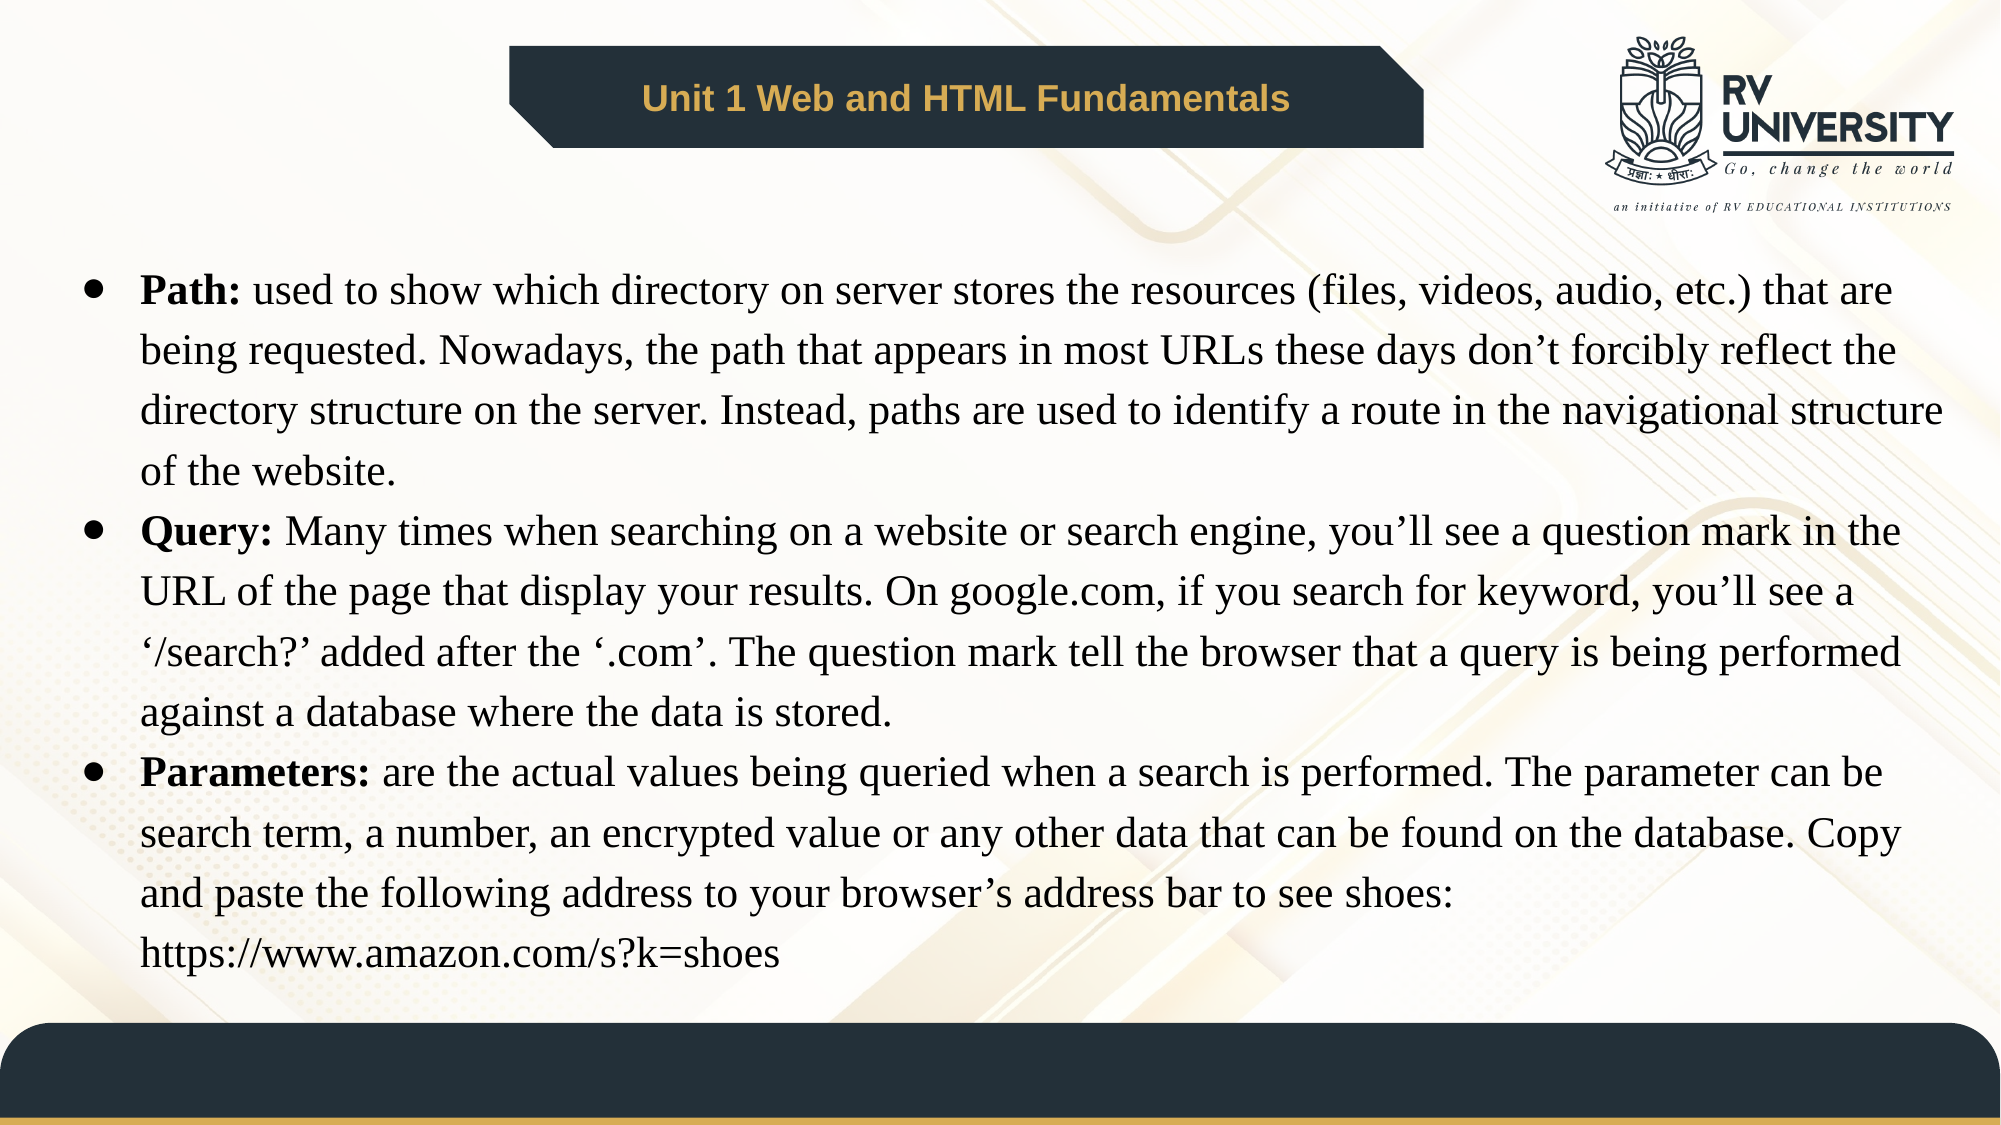

Unit 1 Web and HTML Fundamentals
Path: used to show which directory on server stores the resources (files, videos, audio, etc.) that are being requested. Nowadays, the path that appears in most URLs these days don’t forcibly reflect the directory structure on the server. Instead, paths are used to identify a route in the navigational structure of the website.
Query: Many times when searching on a website or search engine, you’ll see a question mark in the URL of the page that display your results. On google.com, if you search for keyword, you’ll see a ‘/search?’ added after the ‘.com’. The question mark tell the browser that a query is being performed against a database where the data is stored.
Parameters: are the actual values being queried when a search is performed. The parameter can be search term, a number, an encrypted value or any other data that can be found on the database. Copy and paste the following address to your browser’s address bar to see shoes: https://www.amazon.com/s?k=shoes